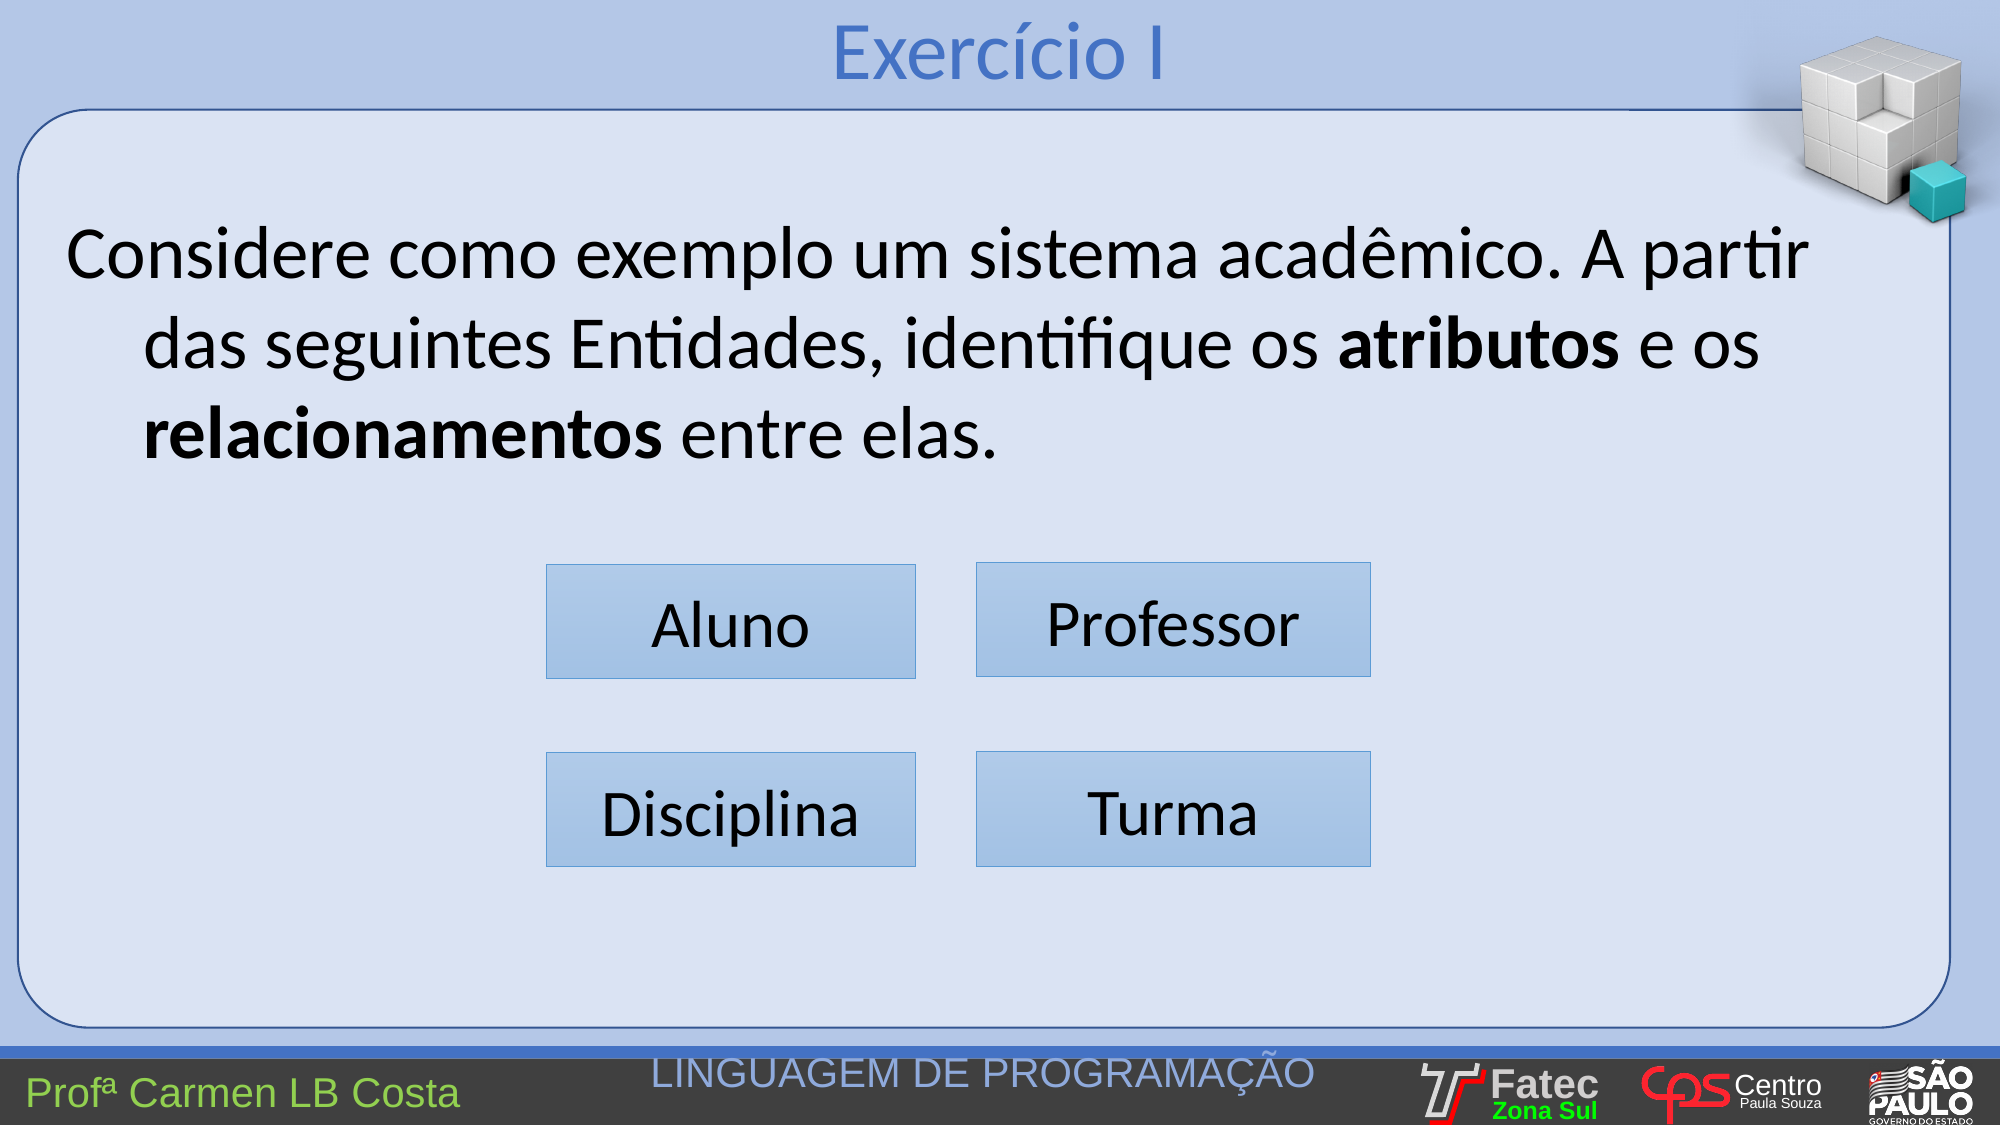

Exercício I
Considere como exemplo um sistema acadêmico. A partir das seguintes Entidades, identifique os atributos e os relacionamentos entre elas.
Professor
Aluno
Turma
Disciplina